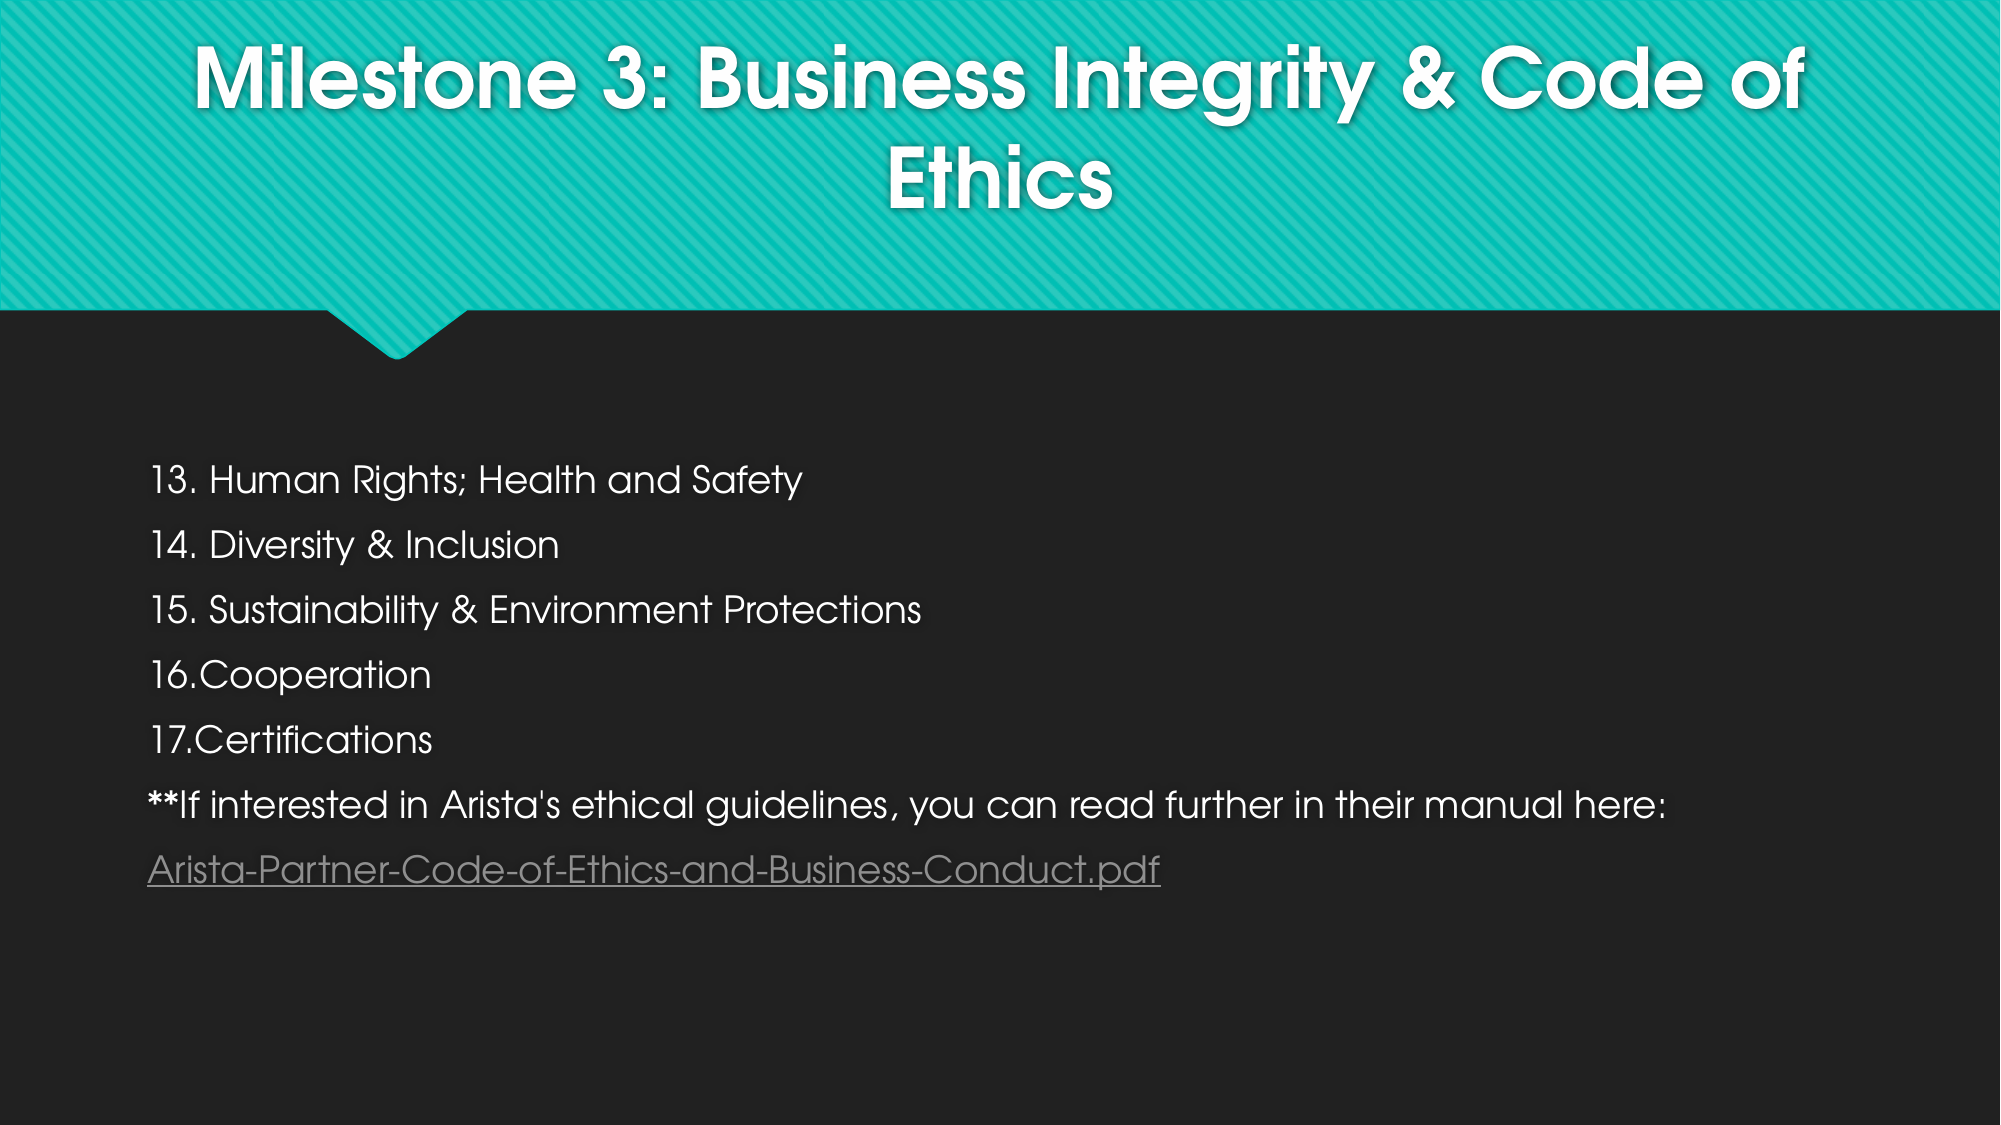

# Milestone 3: Business Integrity & Code of Ethics
13. Human Rights; Health and Safety
14. Diversity & Inclusion
15. Sustainability & Environment Protections
16.Cooperation
17.Certifications
**If interested in Arista's ethical guidelines, you can read further in their manual here:
Arista-Partner-Code-of-Ethics-and-Business-Conduct.pdf